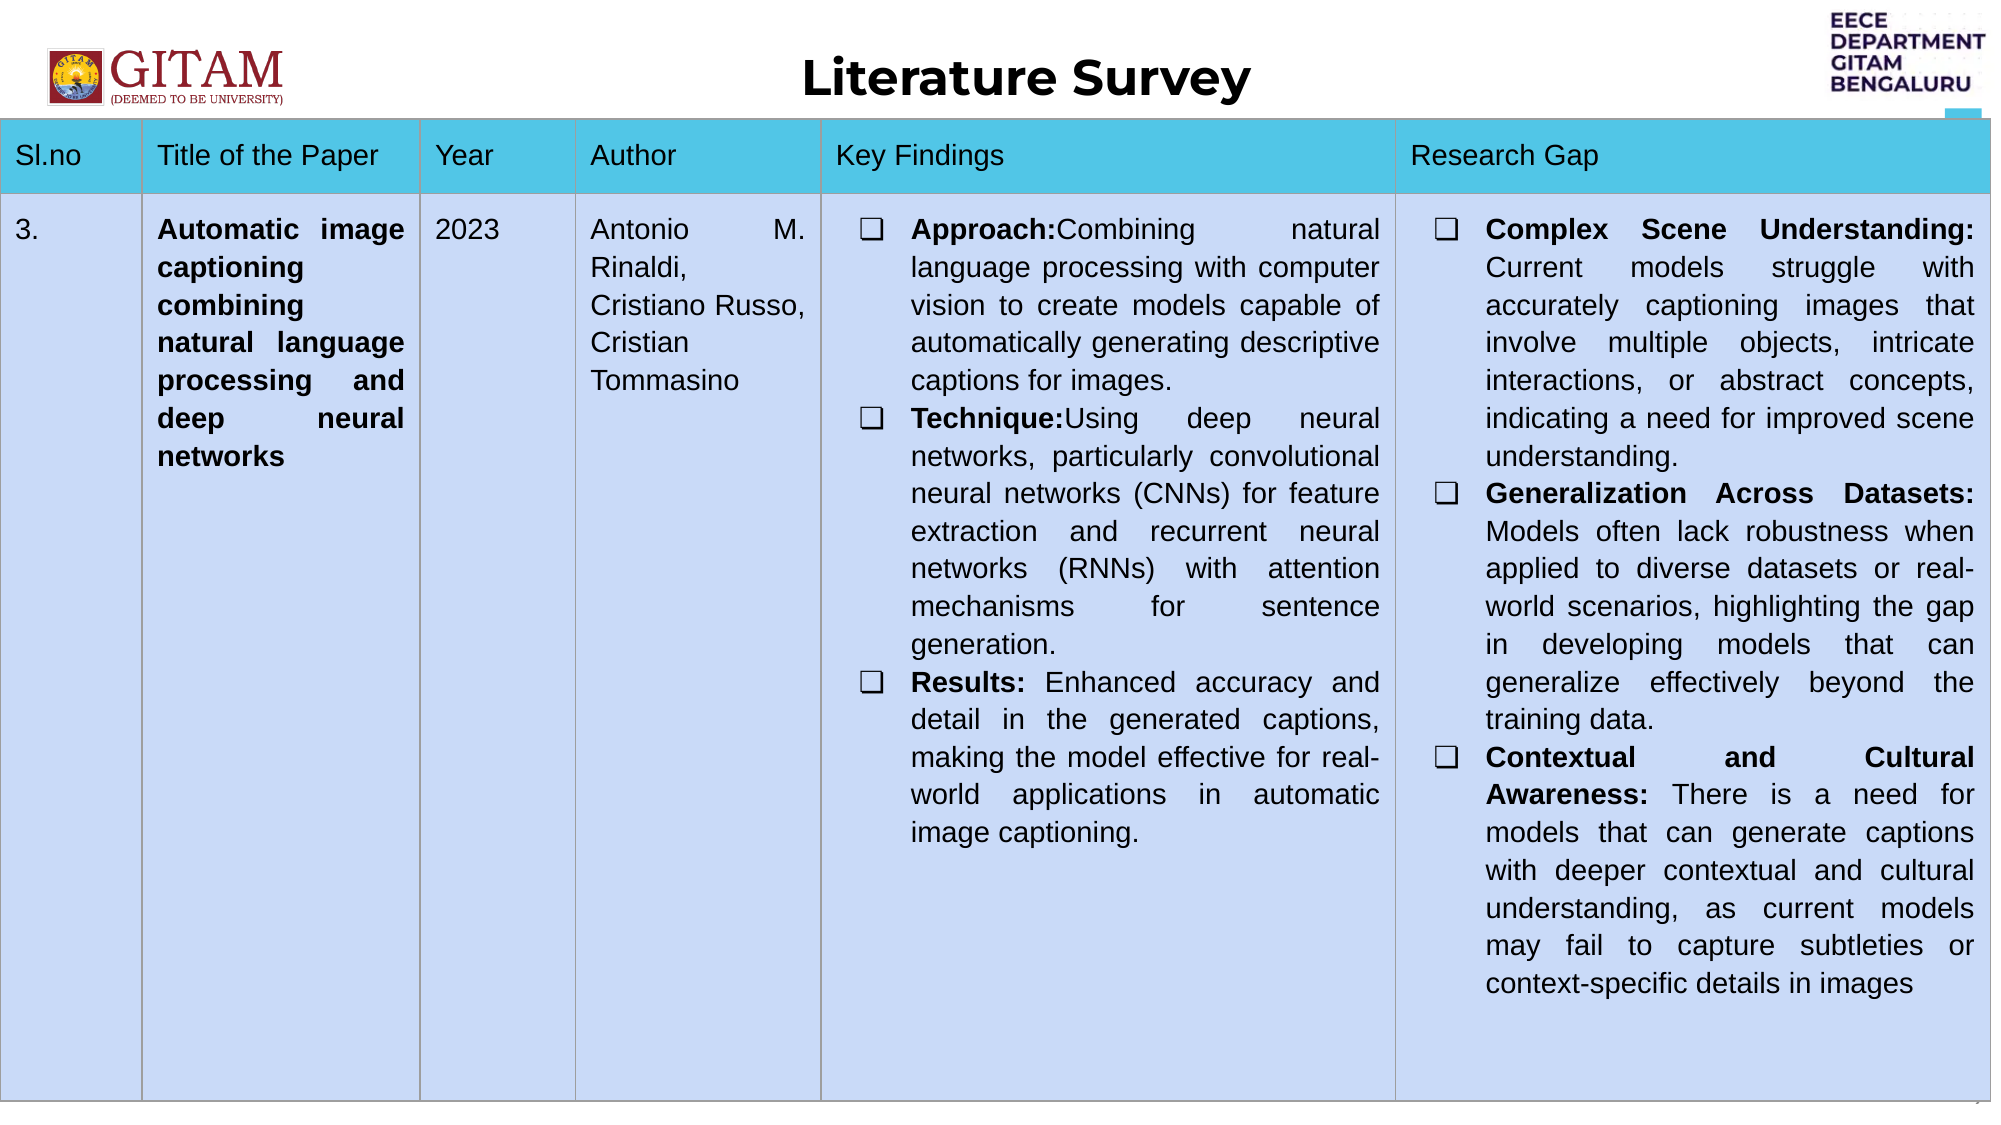

Literature Survey
| Sl.no | Title of the Paper | Year | Author | Key Findings | Research Gap |
| --- | --- | --- | --- | --- | --- |
| 3. | Automatic image captioning combining natural language processing and deep neural networks | 2023 | Antonio M. Rinaldi, Cristiano Russo, Cristian Tommasino | Approach:Combining natural language processing with computer vision to create models capable of automatically generating descriptive captions for images. Technique:Using deep neural networks, particularly convolutional neural networks (CNNs) for feature extraction and recurrent neural networks (RNNs) with attention mechanisms for sentence generation. Results: Enhanced accuracy and detail in the generated captions, making the model effective for real-world applications in automatic image captioning. | Complex Scene Understanding: Current models struggle with accurately captioning images that involve multiple objects, intricate interactions, or abstract concepts, indicating a need for improved scene understanding. Generalization Across Datasets: Models often lack robustness when applied to diverse datasets or real-world scenarios, highlighting the gap in developing models that can generalize effectively beyond the training data. Contextual and Cultural Awareness: There is a need for models that can generate captions with deeper contextual and cultural understanding, as current models may fail to capture subtleties or context-specific details in images |

9